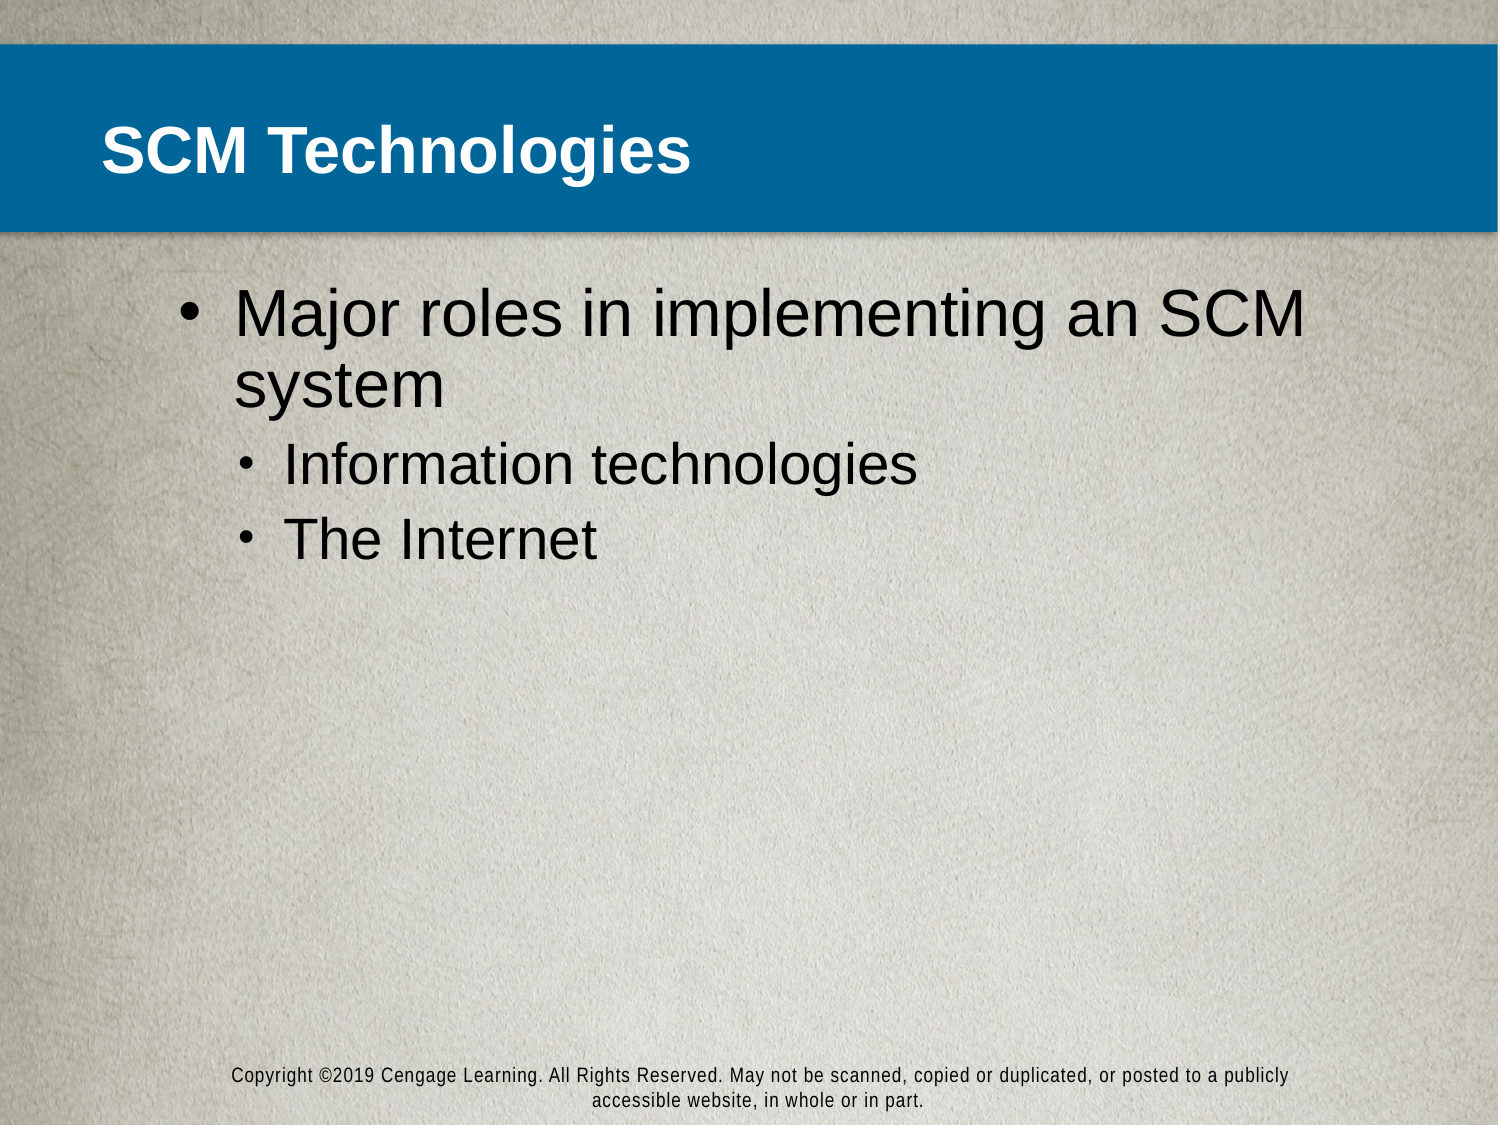

# SCM Technologies
Major roles in implementing an SCM system
Information technologies
The Internet